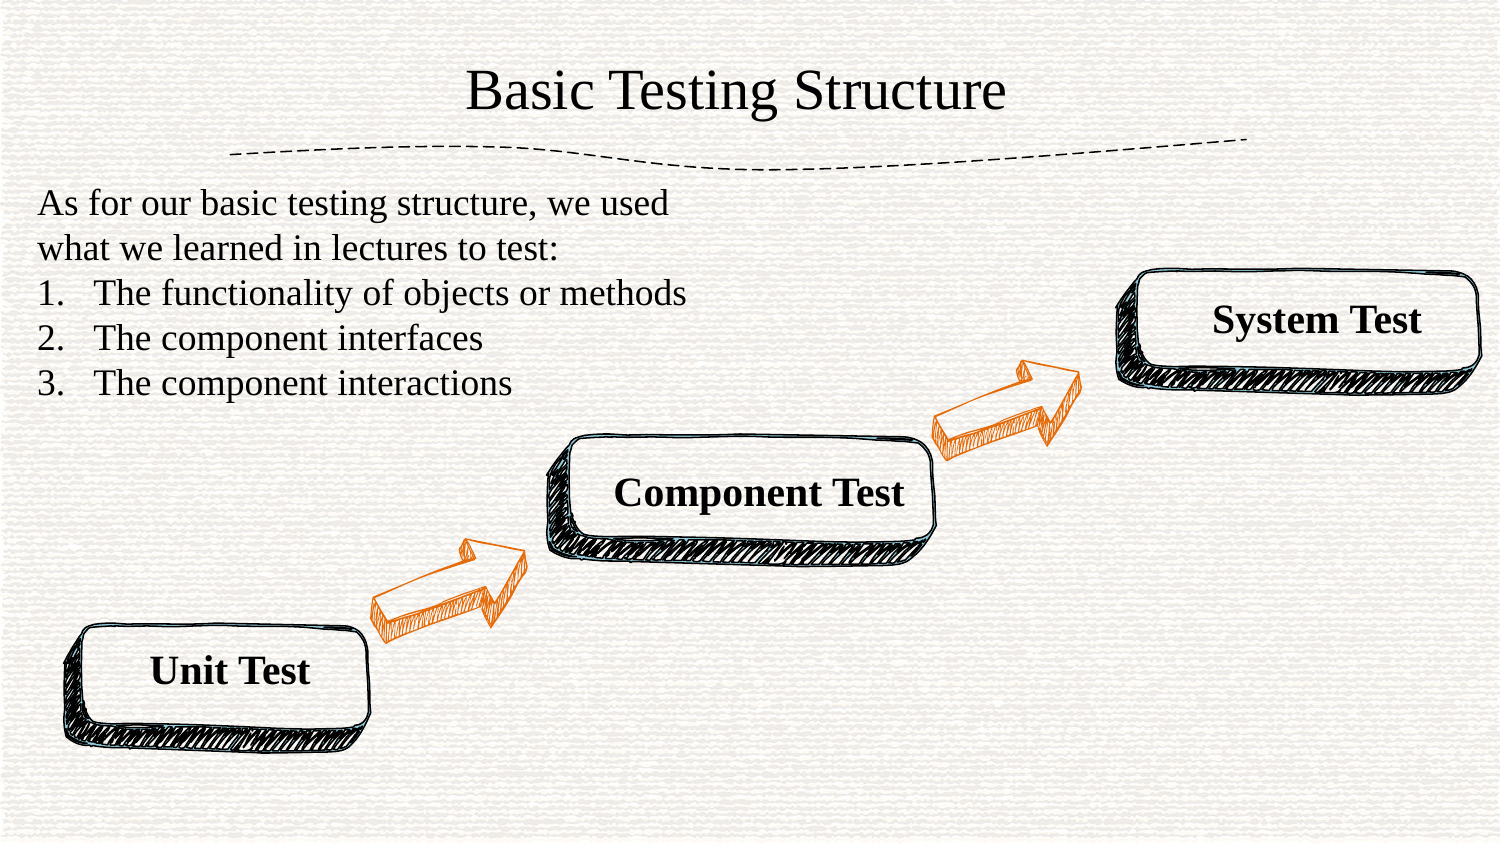

Basic Testing Structure

As for our basic testing structure, we used what we learned in lectures to test:
The functionality of objects or methods
The component interfaces
The component interactions

System Test

Component Test

Unit Test